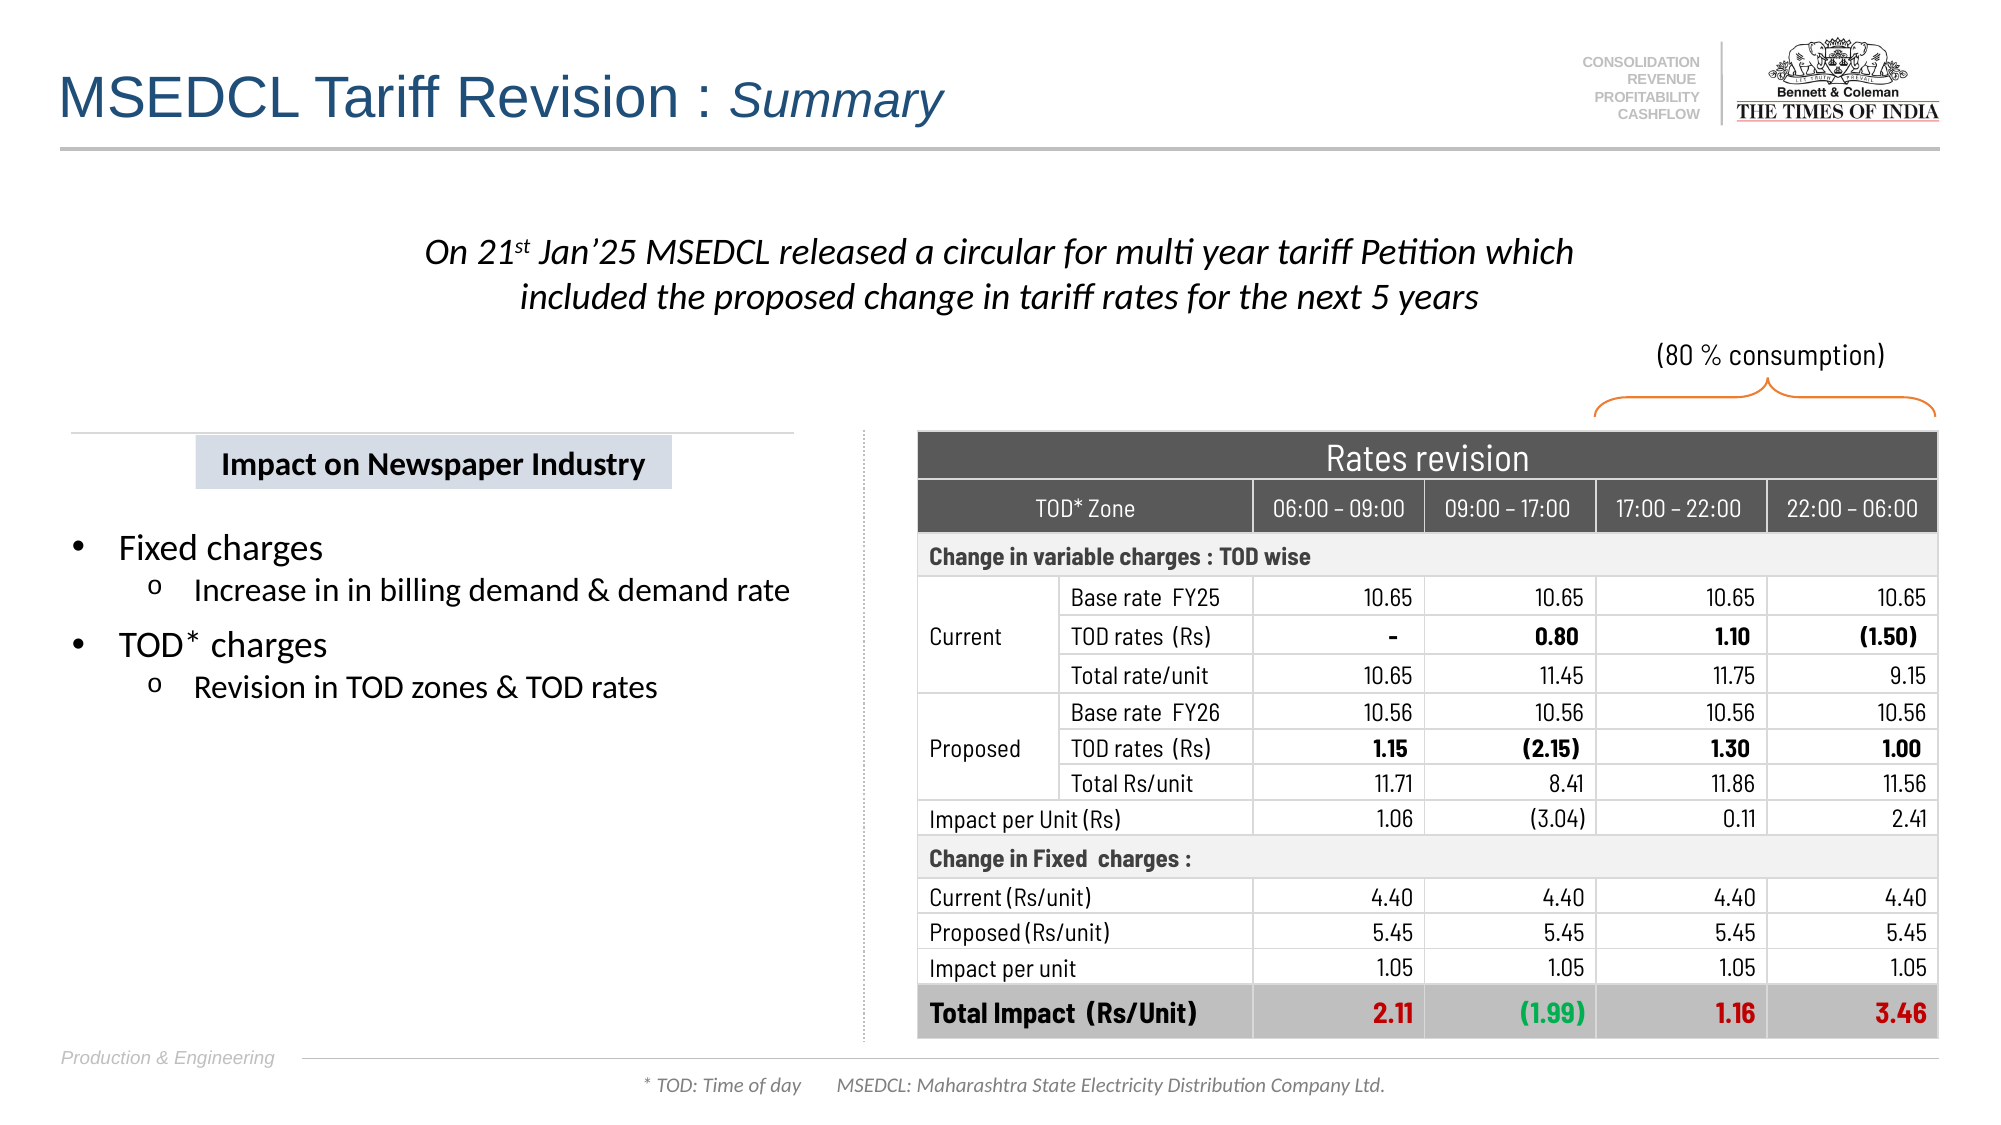

# MSEDCL Tariff Revision : Summary
On 21st Jan’25 MSEDCL released a circular for multi year tariff Petition which included the proposed change in tariff rates for the next 5 years

(80 % consumption)

| Rates revision |  |  |  |  |  |
| --- | --- | --- | --- | --- | --- |
| TOD\* Zone |  | 06:00 – 09:00 | 09:00 – 17:00 | 17:00 – 22:00 | 22:00 – 06:00 |
| Change in variable charges : TOD wise |  |  |  |  |  |
| Current | Base rate FY25 | 10.65 | 10.65 | 10.65 | 10.65 |
|  | TOD rates (Rs) | - | 0.80 | 1.10 | (1.50) |
|  | Total rate/unit | 10.65 | 11.45 | 11.75 | 9.15 |
| Proposed | Base rate FY26 | 10.56 | 10.56 | 10.56 | 10.56 |
|  | TOD rates (Rs) | 1.15 | (2.15) | 1.30 | 1.00 |
|  | Total Rs/unit | 11.71 | 8.41 | 11.86 | 11.56 |
| Impact per Unit (Rs) |  | 1.06 | (3.04) | 0.11 | 2.41 |
| Change in Fixed charges : |  |  |  |  |  |
| Current (Rs/unit) | Rs/unit | 4.40 | 4.40 | 4.40 | 4.40 |
| Proposed (Rs/unit) | Rs/unit | 5.45 | 5.45 | 5.45 | 5.45 |
| Impact per unit |  | 1.05 | 1.05 | 1.05 | 1.05 |
| Total Impact (Rs/Unit) |  | 2.11 | (1.99) | 1.16 | 3.46 |

Impact on Newspaper Industry
Fixed charges
Increase in in billing demand & demand rate
TOD* charges
Revision in TOD zones & TOD rates
* TOD: Time of day
MSEDCL: Maharashtra State Electricity Distribution Company Ltd.